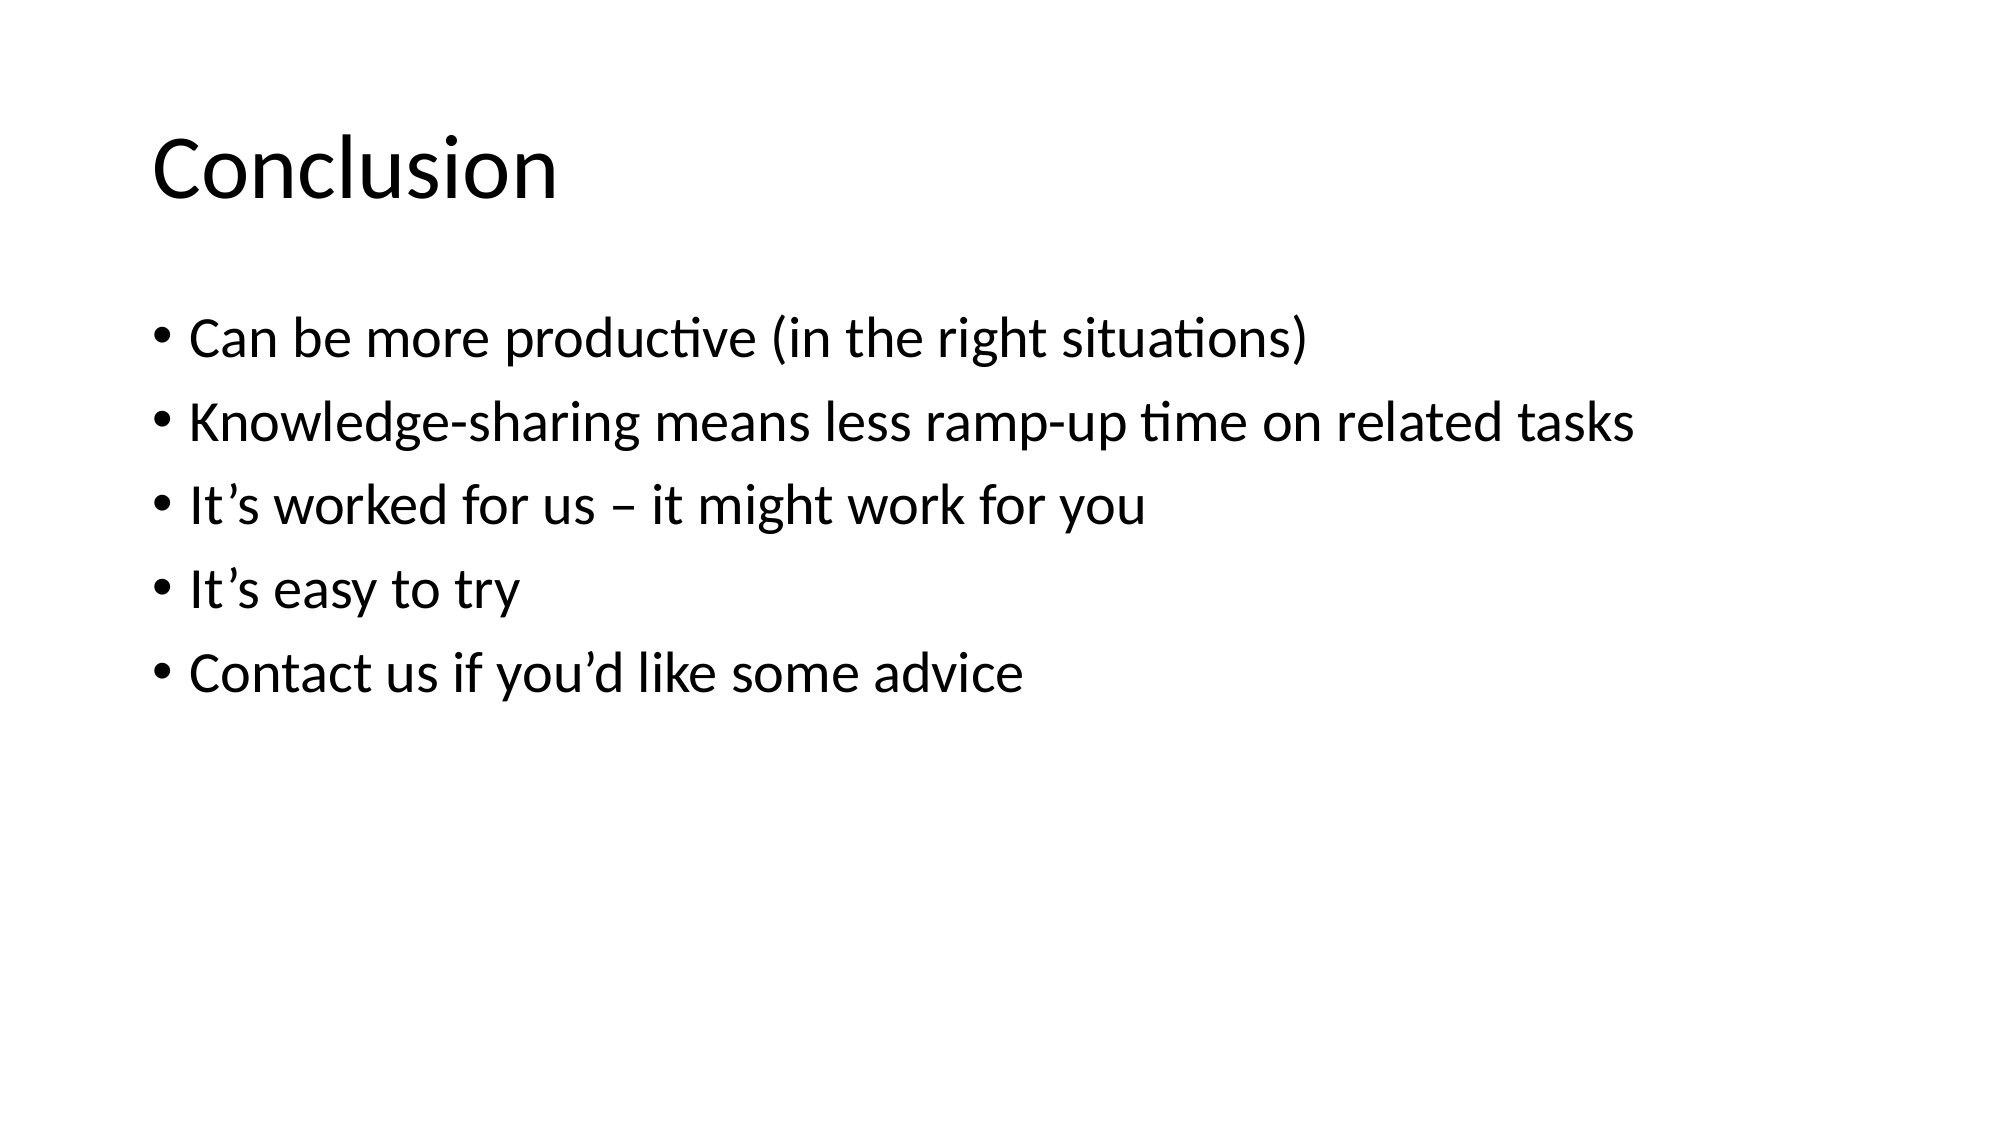

# Conclusion
Can be more productive (in the right situations)
Knowledge-sharing means less ramp-up time on related tasks
It’s worked for us – it might work for you
It’s easy to try
Contact us if you’d like some advice